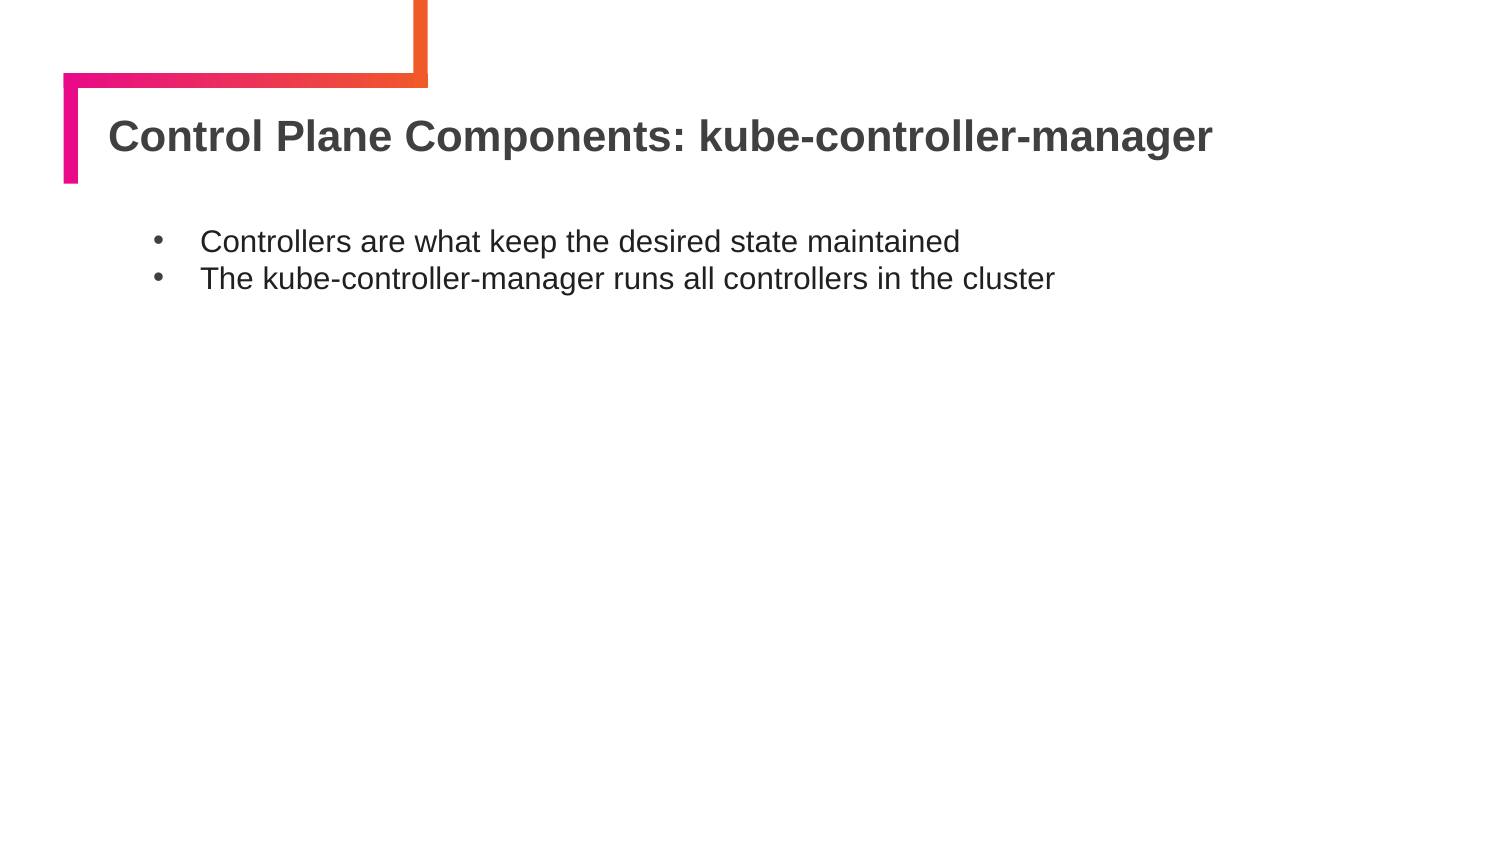

# Control Plane Components: kube-controller-manager
Controllers are what keep the desired state maintained
The kube-controller-manager runs all controllers in the cluster
101